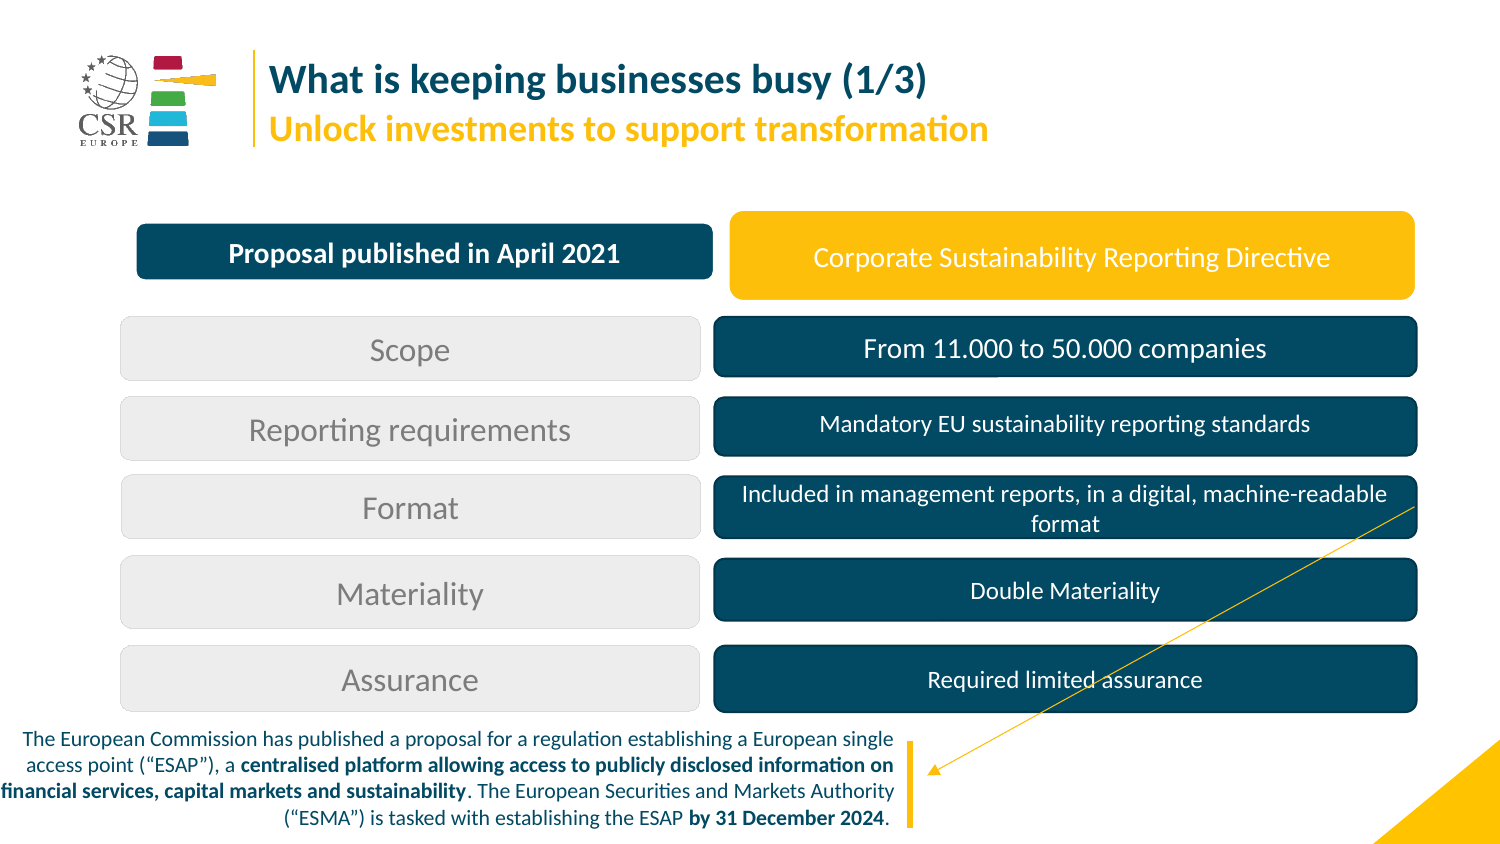

What is keeping businesses busy (1/3)
Unlock investments to support transformation
Corporate Sustainability Reporting Directive
Proposal published in April 2021
Scope
From 11.000 to 50.000 companies
Reporting requirements

Mandatory EU sustainability reporting standards

Format
Included in management reports, in a digital, machine-readable format
Materiality
Double Materiality
Assurance
Required limited assurance
The European Commission has published a proposal for a regulation establishing a European single access point (“ESAP”), a centralised platform allowing access to publicly disclosed information on financial services, capital markets and sustainability. The European Securities and Markets Authority (“ESMA”) is tasked with establishing the ESAP by 31 December 2024.